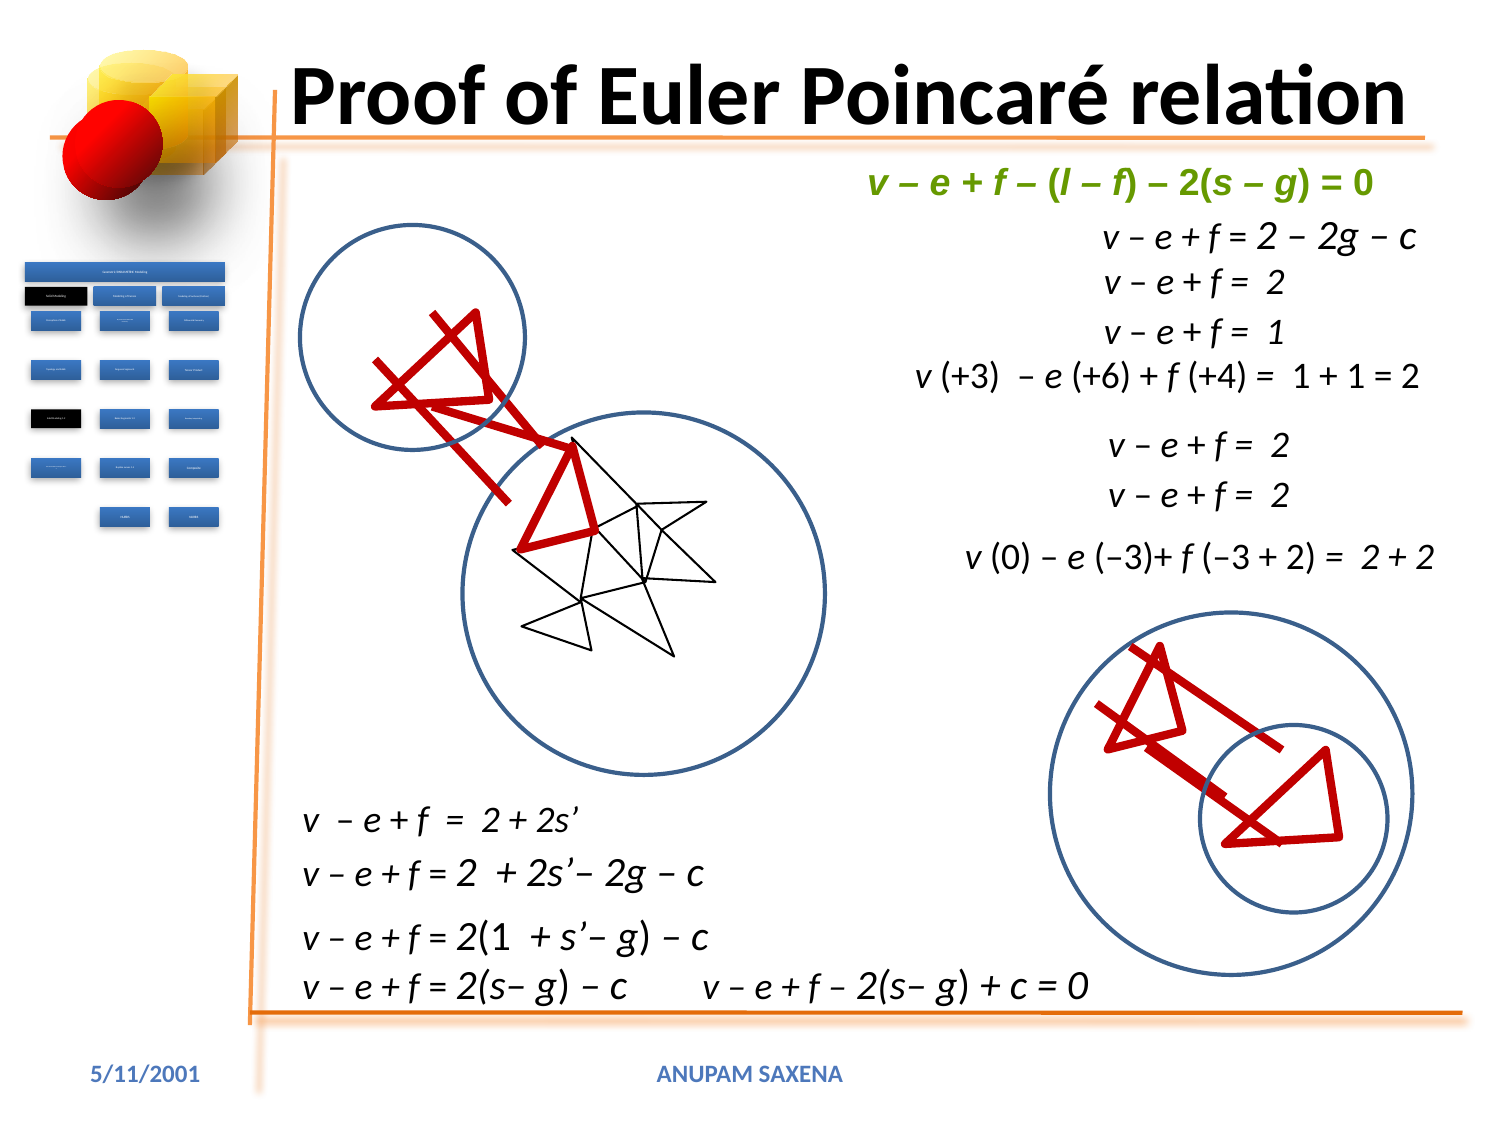

# Proof of Euler Poincaré relation
v – e + f – (l – f) – 2(s – g) = 0
v – e + f = 2 – 2g – c

v – e + f =  2
Geometric/PARAMETRIC Modeling
Solid Modeling
Perception of Solids
Modeling of Curves
Modeling of Surfaces (Patches)
Topology and Solids
Solid Modeling 1-2
Transformations and Projections 1-2
Representation, Differential Geometry
Ferguson Segments
Bezier Segments 1-2
B-spline curves 1-5
NURBS
Differential Geometry
Tensor Product
Boundary Interpolating
Composite
NURBS
v – e + f =  1

v (+3)  – e (+6) + f (+4) =  1 + 1 = 2

v – e + f =  2

v – e + f =  2
v (0) – e (–3)+ f (–3 + 2) =  2 + 2

v  – e + f  =  2 + 2s’
v – e + f = 2  + 2s’– 2g – c
v – e + f = 2(1  + s’– g) – c
v – e + f = 2(s– g) – c
v – e + f – 2(s– g) + c = 0
5/11/2001
Anupam Saxena